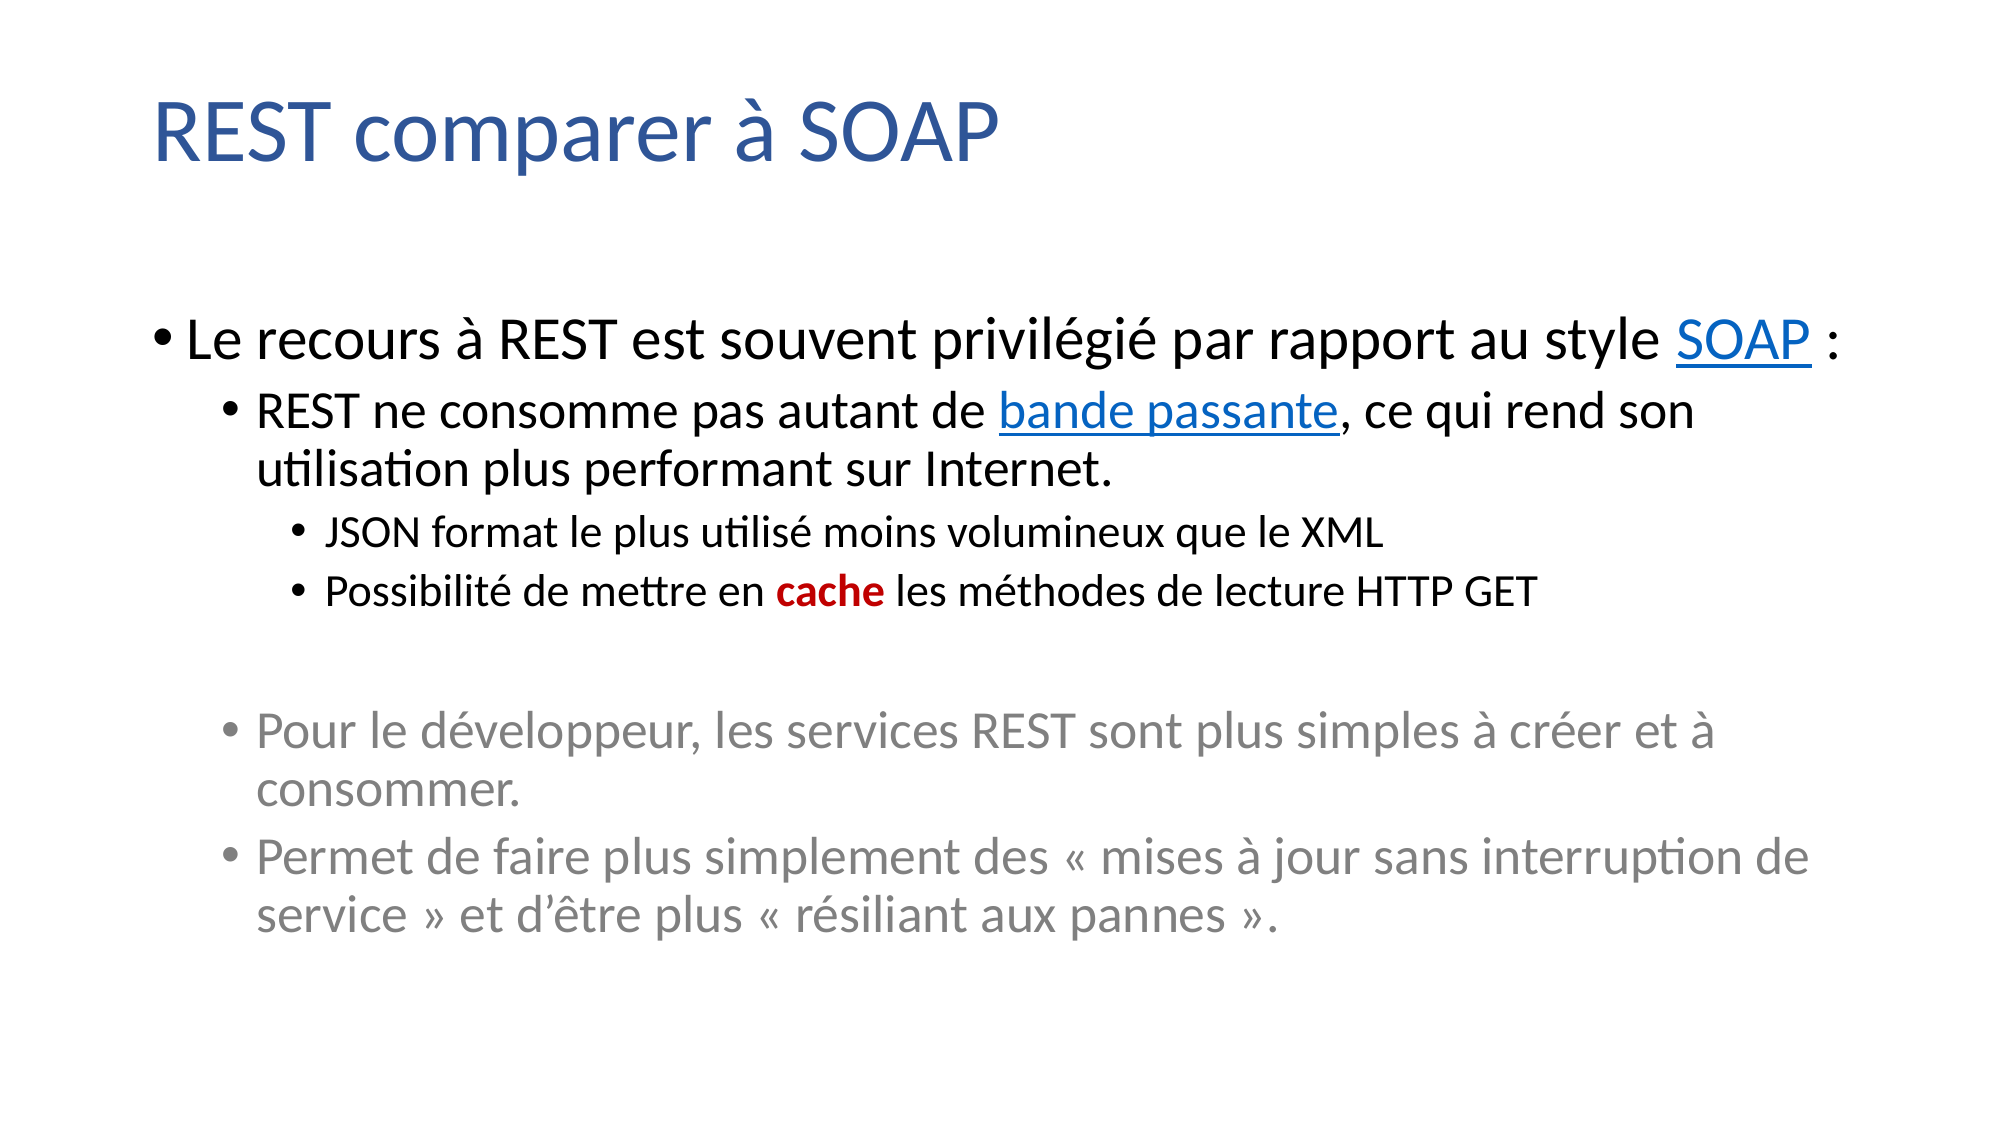

# REST comparer à SOAP
Le recours à REST est souvent privilégié par rapport au style SOAP :
REST ne consomme pas autant de bande passante, ce qui rend son utilisation plus performant sur Internet.
JSON format le plus utilisé moins volumineux que le XML
Possibilité de mettre en cache les méthodes de lecture HTTP GET

Pour le développeur, les services REST sont plus simples à créer et à consommer.
Permet de faire plus simplement des « mises à jour sans interruption de service » et d’être plus « résiliant aux pannes ».